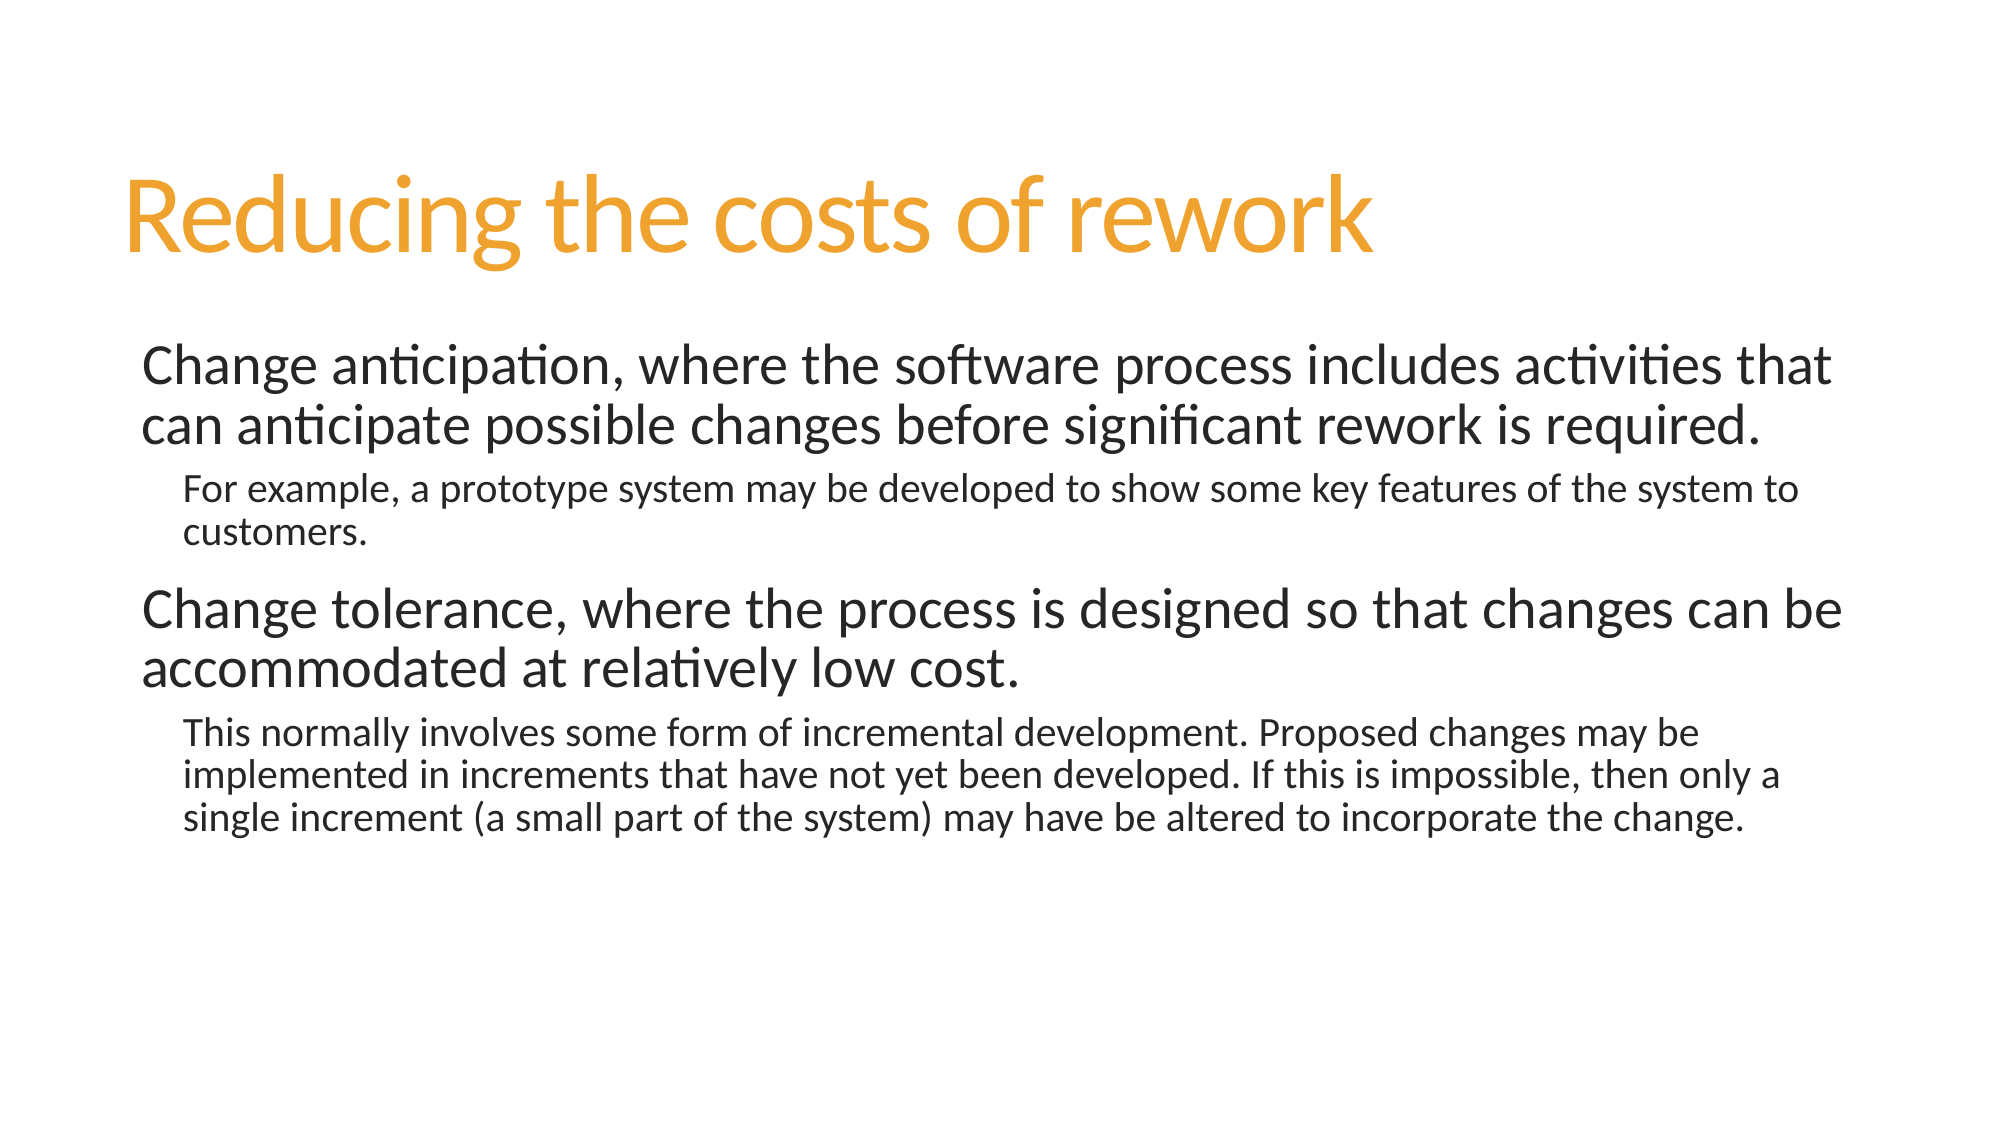

# Reducing the costs of rework
Change anticipation, where the software process includes activities that can anticipate possible changes before significant rework is required.
For example, a prototype system may be developed to show some key features of the system to customers.
Change tolerance, where the process is designed so that changes can be accommodated at relatively low cost.
This normally involves some form of incremental development. Proposed changes may be implemented in increments that have not yet been developed. If this is impossible, then only a single increment (a small part of the system) may have be altered to incorporate the change.